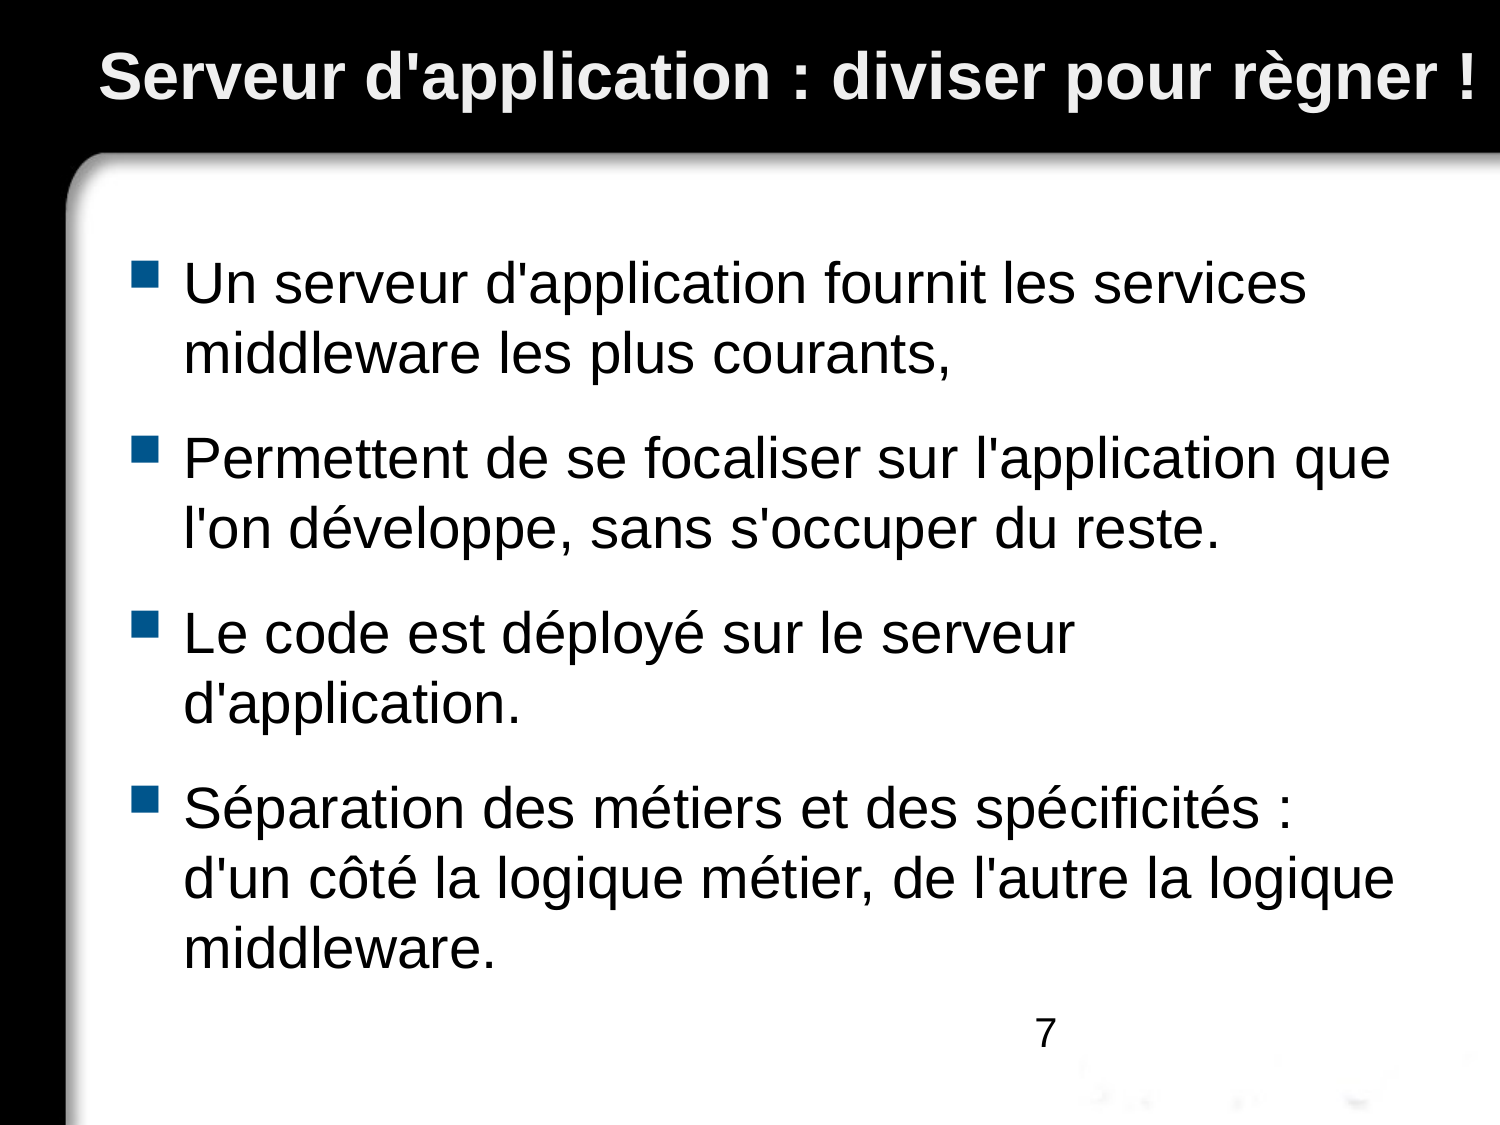

# Serveur d'application : diviser pour règner !
Un serveur d'application fournit les services middleware les plus courants,
Permettent de se focaliser sur l'application que l'on développe, sans s'occuper du reste.
Le code est déployé sur le serveur d'application.
Séparation des métiers et des spécificités : d'un côté la logique métier, de l'autre la logique middleware.